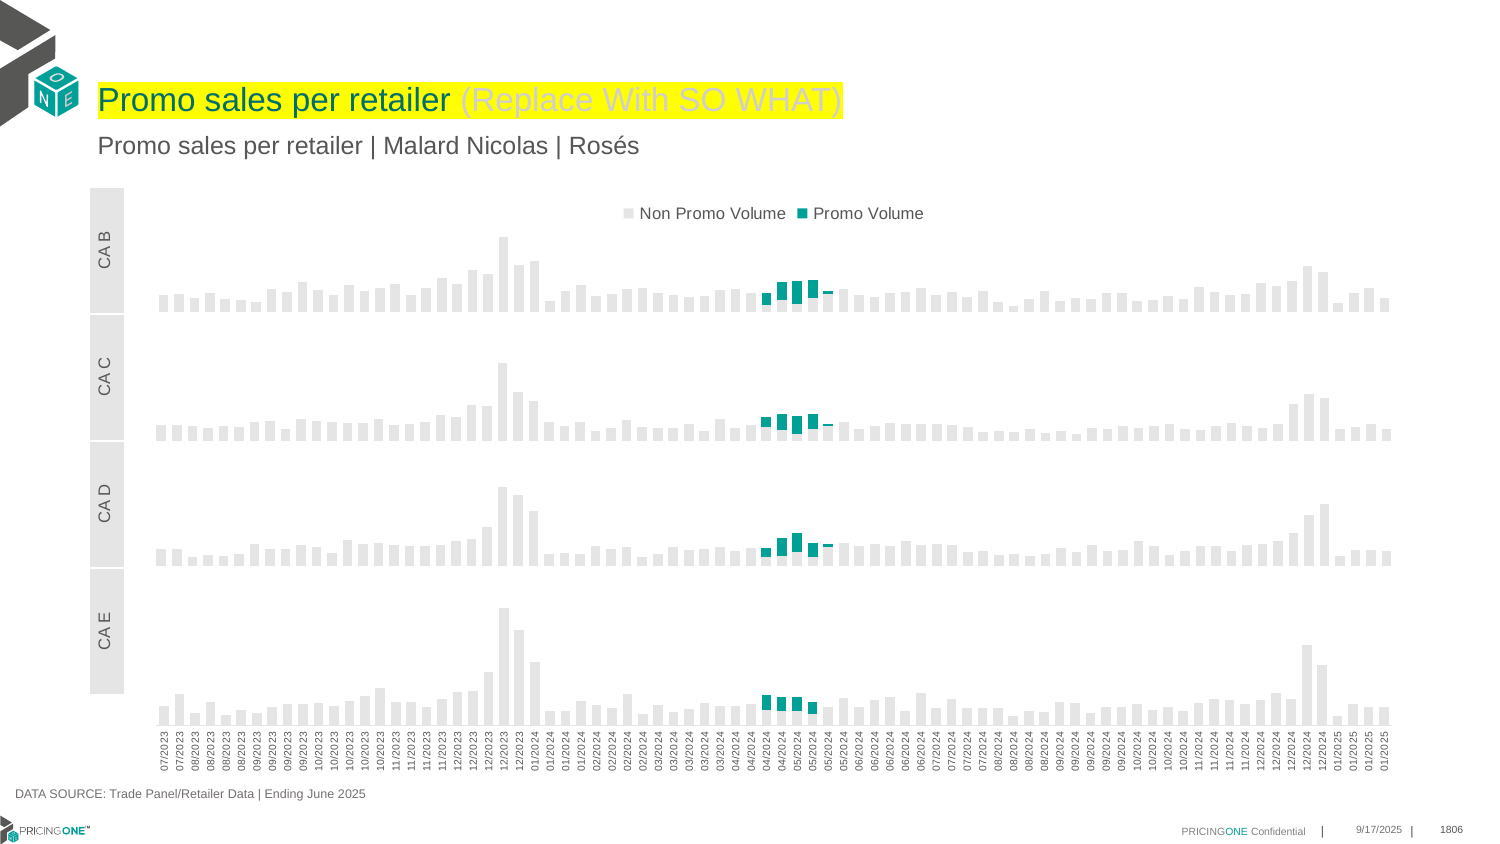

# Promo sales per retailer (Replace With SO WHAT)
Promo sales per retailer | Malard Nicolas | Rosés
| CA B |
| --- |
| CA C |
| CA D |
| CA E |

### Chart

| Category | Non Promo Volume | Promo Volume |
|---|---|---|
| 45130 | 27.0 | 0.0 |
| 45137 | 28.0 | 0.0 |
| 45144 | 22.0 | 0.0 |
| 45151 | 30.0 | 0.0 |
| 45158 | 20.0 | 0.0 |
| 45165 | 19.0 | 0.0 |
| 45172 | 15.0 | 0.0 |
| 45179 | 36.0 | 0.0 |
| 45186 | 31.0 | 0.0 |
| 45193 | 47.0 | 0.0 |
| 45200 | 35.0 | 0.0 |
| 45207 | 27.0 | 0.0 |
| 45214 | 42.0 | 0.0 |
| 45221 | 32.0 | 0.0 |
| 45228 | 37.0 | 0.0 |
| 45235 | 43.0 | 0.0 |
| 45242 | 27.0 | 0.0 |
| 45249 | 37.0 | 0.0 |
| 45256 | 53.0 | 0.0 |
| 45263 | 44.0 | 0.0 |
| 45270 | 66.0 | 0.0 |
| 45277 | 59.0 | 0.0 |
| 45284 | 117.0 | 0.0 |
| 45291 | 74.0 | 0.0 |
| 45298 | 79.0 | 0.0 |
| 45305 | 17.0 | 0.0 |
| 45312 | 33.0 | 0.0 |
| 45319 | 42.0 | 0.0 |
| 45326 | 25.0 | 0.0 |
| 45333 | 28.0 | 0.0 |
| 45340 | 36.0 | 0.0 |
| 45347 | 37.0 | 0.0 |
| 45354 | 29.0 | 0.0 |
| 45361 | 26.0 | 0.0 |
| 45368 | 23.0 | 0.0 |
| 45375 | 25.0 | 0.0 |
| 45382 | 35.0 | 0.0 |
| 45389 | 36.0 | 0.0 |
| 45396 | 29.0 | 0.0 |
| 45403 | 11.0 | 18.0 |
| 45410 | 19.0 | 28.0 |
| 45417 | 12.0 | 36.0 |
| 45424 | 22.0 | 28.0 |
| 45431 | 28.0 | 5.0 |
| 45438 | 36.0 | 0.0 |
| 45445 | 27.0 | 0.0 |
| 45452 | 23.0 | 0.0 |
| 45459 | 30.0 | 0.0 |
| 45466 | 31.0 | 0.0 |
| 45473 | 37.0 | 0.0 |
| 45480 | 27.0 | 0.0 |
| 45487 | 31.0 | 0.0 |
| 45494 | 24.0 | 0.0 |
| 45501 | 32.0 | 0.0 |
| 45508 | 15.0 | 0.0 |
| 45515 | 9.0 | 0.0 |
| 45522 | 21.0 | 0.0 |
| 45529 | 33.0 | 0.0 |
| 45536 | 17.0 | 0.0 |
| 45543 | 22.0 | 0.0 |
| 45550 | 20.0 | 0.0 |
| 45557 | 29.0 | 0.0 |
| 45564 | 29.0 | 0.0 |
| 45571 | 17.0 | 0.0 |
| 45578 | 19.0 | 0.0 |
| 45585 | 25.0 | 0.0 |
| 45592 | 20.0 | 0.0 |
| 45599 | 39.0 | 0.0 |
| 45606 | 31.0 | 0.0 |
| 45613 | 27.0 | 0.0 |
| 45620 | 28.0 | 0.0 |
| 45627 | 45.0 | 0.0 |
| 45634 | 40.0 | 0.0 |
| 45641 | 48.0 | 0.0 |
| 45648 | 72.0 | 0.0 |
| 45655 | 62.0 | 0.0 |
| 45662 | 14.0 | 0.0 |
| 45669 | 30.0 | 0.0 |
| 45676 | 37.0 | 0.0 |
| 45683 | 22.0 | 0.0 |

### Chart

| Category | Non Promo Volume | Promo Volume |
|---|---|---|
| 45130 | 46.0 | 0.0 |
| 45137 | 47.0 | 0.0 |
| 45144 | 42.0 | 0.0 |
| 45151 | 38.0 | 0.0 |
| 45158 | 43.0 | 0.0 |
| 45165 | 41.0 | 0.0 |
| 45172 | 54.0 | 0.0 |
| 45179 | 59.0 | 0.0 |
| 45186 | 34.0 | 0.0 |
| 45193 | 63.0 | 0.0 |
| 45200 | 57.0 | 0.0 |
| 45207 | 55.0 | 0.0 |
| 45214 | 53.0 | 0.0 |
| 45221 | 53.0 | 0.0 |
| 45228 | 63.0 | 0.0 |
| 45235 | 46.0 | 0.0 |
| 45242 | 50.0 | 0.0 |
| 45249 | 56.0 | 0.0 |
| 45256 | 76.0 | 0.0 |
| 45263 | 68.0 | 0.0 |
| 45270 | 102.0 | 0.0 |
| 45277 | 100.0 | 0.0 |
| 45284 | 223.0 | 0.0 |
| 45291 | 140.0 | 0.0 |
| 45298 | 116.0 | 0.0 |
| 45305 | 54.0 | 0.0 |
| 45312 | 44.0 | 0.0 |
| 45319 | 55.0 | 0.0 |
| 45326 | 28.0 | 0.0 |
| 45333 | 38.0 | 0.0 |
| 45340 | 61.0 | 0.0 |
| 45347 | 40.0 | 0.0 |
| 45354 | 37.0 | 0.0 |
| 45361 | 39.0 | 0.0 |
| 45368 | 50.0 | 0.0 |
| 45375 | 30.0 | 0.0 |
| 45382 | 62.0 | 0.0 |
| 45389 | 38.0 | 0.0 |
| 45396 | 47.0 | 0.0 |
| 45403 | 40.0 | 30.0 |
| 45410 | 32.0 | 47.0 |
| 45417 | 22.0 | 50.0 |
| 45424 | 36.0 | 41.0 |
| 45431 | 43.0 | 7.0 |
| 45438 | 56.0 | 0.0 |
| 45445 | 35.0 | 0.0 |
| 45452 | 43.0 | 0.0 |
| 45459 | 52.0 | 0.0 |
| 45466 | 48.0 | 0.0 |
| 45473 | 49.0 | 0.0 |
| 45480 | 49.0 | 0.0 |
| 45487 | 45.0 | 0.0 |
| 45494 | 41.0 | 0.0 |
| 45501 | 25.0 | 0.0 |
| 45508 | 29.0 | 0.0 |
| 45515 | 25.0 | 0.0 |
| 45522 | 36.0 | 0.0 |
| 45529 | 23.0 | 0.0 |
| 45536 | 28.0 | 0.0 |
| 45543 | 21.0 | 0.0 |
| 45550 | 38.0 | 0.0 |
| 45557 | 35.0 | 0.0 |
| 45564 | 44.0 | 0.0 |
| 45571 | 38.0 | 0.0 |
| 45578 | 44.0 | 0.0 |
| 45585 | 48.0 | 0.0 |
| 45592 | 36.0 | 0.0 |
| 45599 | 32.0 | 0.0 |
| 45606 | 44.0 | 0.0 |
| 45613 | 52.0 | 0.0 |
| 45620 | 42.0 | 0.0 |
| 45627 | 39.0 | 0.0 |
| 45634 | 50.0 | 0.0 |
| 45641 | 105.0 | 0.0 |
| 45648 | 134.0 | 0.0 |
| 45655 | 122.0 | 0.0 |
| 45662 | 35.0 | 0.0 |
| 45669 | 41.0 | 0.0 |
| 45676 | 48.0 | 0.0 |
| 45683 | 35.0 | 0.0 |

### Chart

| Category | Non Promo Volume | Promo Volume |
|---|---|---|
| 45130 | 36.0 | 0.0 |
| 45137 | 36.0 | 0.0 |
| 45144 | 18.0 | 0.0 |
| 45151 | 24.0 | 0.0 |
| 45158 | 21.0 | 0.0 |
| 45165 | 25.0 | 0.0 |
| 45172 | 45.0 | 0.0 |
| 45179 | 36.0 | 0.0 |
| 45186 | 35.0 | 0.0 |
| 45193 | 44.0 | 0.0 |
| 45200 | 40.0 | 0.0 |
| 45207 | 28.0 | 0.0 |
| 45214 | 54.0 | 0.0 |
| 45221 | 45.0 | 0.0 |
| 45228 | 47.0 | 0.0 |
| 45235 | 44.0 | 0.0 |
| 45242 | 41.0 | 0.0 |
| 45249 | 41.0 | 0.0 |
| 45256 | 43.0 | 0.0 |
| 45263 | 52.0 | 0.0 |
| 45270 | 56.0 | 0.0 |
| 45277 | 81.0 | 0.0 |
| 45284 | 163.0 | 0.0 |
| 45291 | 147.0 | 0.0 |
| 45298 | 114.0 | 0.0 |
| 45305 | 25.0 | 0.0 |
| 45312 | 28.0 | 0.0 |
| 45319 | 26.0 | 0.0 |
| 45326 | 42.0 | 0.0 |
| 45333 | 36.0 | 0.0 |
| 45340 | 40.0 | 0.0 |
| 45347 | 18.0 | 0.0 |
| 45354 | 26.0 | 0.0 |
| 45361 | 39.0 | 0.0 |
| 45368 | 33.0 | 0.0 |
| 45375 | 36.0 | 0.0 |
| 45382 | 39.0 | 0.0 |
| 45389 | 31.0 | 0.0 |
| 45396 | 37.0 | 0.0 |
| 45403 | 19.0 | 18.0 |
| 45410 | 20.0 | 38.0 |
| 45417 | 29.0 | 39.0 |
| 45424 | 19.0 | 28.0 |
| 45431 | 40.0 | 5.0 |
| 45438 | 47.0 | 0.0 |
| 45445 | 41.0 | 0.0 |
| 45452 | 46.0 | 0.0 |
| 45459 | 42.0 | 0.0 |
| 45466 | 51.0 | 0.0 |
| 45473 | 44.0 | 0.0 |
| 45480 | 46.0 | 0.0 |
| 45487 | 43.0 | 0.0 |
| 45494 | 29.0 | 0.0 |
| 45501 | 32.0 | 0.0 |
| 45508 | 23.0 | 0.0 |
| 45515 | 26.0 | 0.0 |
| 45522 | 22.0 | 0.0 |
| 45529 | 26.0 | 0.0 |
| 45536 | 38.0 | 0.0 |
| 45543 | 30.0 | 0.0 |
| 45550 | 44.0 | 0.0 |
| 45557 | 31.0 | 0.0 |
| 45564 | 34.0 | 0.0 |
| 45571 | 51.0 | 0.0 |
| 45578 | 42.0 | 0.0 |
| 45585 | 24.0 | 0.0 |
| 45592 | 32.0 | 0.0 |
| 45599 | 41.0 | 0.0 |
| 45606 | 42.0 | 0.0 |
| 45613 | 32.0 | 0.0 |
| 45620 | 43.0 | 0.0 |
| 45627 | 46.0 | 0.0 |
| 45634 | 51.0 | 0.0 |
| 45641 | 68.0 | 0.0 |
| 45648 | 106.0 | 0.0 |
| 45655 | 127.0 | 0.0 |
| 45662 | 22.0 | 0.0 |
| 45669 | 33.0 | 0.0 |
| 45676 | 34.0 | 0.0 |
| 45683 | 31.0 | 0.0 |

### Chart

| Category | Non Promo Volume | Promo Volume |
|---|---|---|
| 45130 | 35.0 | 0.0 |
| 45137 | 56.0 | 0.0 |
| 45144 | 23.0 | 0.0 |
| 45151 | 43.0 | 0.0 |
| 45158 | 19.0 | 0.0 |
| 45165 | 27.0 | 0.0 |
| 45172 | 23.0 | 0.0 |
| 45179 | 33.0 | 0.0 |
| 45186 | 39.0 | 0.0 |
| 45193 | 39.0 | 0.0 |
| 45200 | 41.0 | 0.0 |
| 45207 | 35.0 | 0.0 |
| 45214 | 44.0 | 0.0 |
| 45221 | 53.0 | 0.0 |
| 45228 | 67.0 | 0.0 |
| 45235 | 42.0 | 0.0 |
| 45242 | 42.0 | 0.0 |
| 45249 | 34.0 | 0.0 |
| 45256 | 48.0 | 0.0 |
| 45263 | 60.0 | 0.0 |
| 45270 | 62.0 | 0.0 |
| 45277 | 97.0 | 0.0 |
| 45284 | 212.0 | 0.0 |
| 45291 | 172.0 | 0.0 |
| 45298 | 114.0 | 0.0 |
| 45305 | 25.0 | 0.0 |
| 45312 | 26.0 | 0.0 |
| 45319 | 44.0 | 0.0 |
| 45326 | 36.0 | 0.0 |
| 45333 | 31.0 | 0.0 |
| 45340 | 56.0 | 0.0 |
| 45347 | 20.0 | 0.0 |
| 45354 | 37.0 | 0.0 |
| 45361 | 24.0 | 0.0 |
| 45368 | 29.0 | 0.0 |
| 45375 | 40.0 | 0.0 |
| 45382 | 35.0 | 0.0 |
| 45389 | 35.0 | 0.0 |
| 45396 | 39.0 | 0.0 |
| 45403 | 28.0 | 26.0 |
| 45410 | 25.0 | 27.0 |
| 45417 | 26.0 | 26.0 |
| 45424 | 21.0 | 21.0 |
| 45431 | 33.0 | 0.0 |
| 45438 | 49.0 | 0.0 |
| 45445 | 33.0 | 0.0 |
| 45452 | 45.0 | 0.0 |
| 45459 | 52.0 | 0.0 |
| 45466 | 26.0 | 0.0 |
| 45473 | 59.0 | 0.0 |
| 45480 | 32.0 | 0.0 |
| 45487 | 48.0 | 0.0 |
| 45494 | 32.0 | 0.0 |
| 45501 | 31.0 | 0.0 |
| 45508 | 31.0 | 0.0 |
| 45515 | 17.0 | 0.0 |
| 45522 | 25.0 | 0.0 |
| 45529 | 24.0 | 0.0 |
| 45536 | 43.0 | 0.0 |
| 45543 | 41.0 | 0.0 |
| 45550 | 22.0 | 0.0 |
| 45557 | 33.0 | 0.0 |
| 45564 | 33.0 | 0.0 |
| 45571 | 39.0 | 0.0 |
| 45578 | 28.0 | 0.0 |
| 45585 | 33.0 | 0.0 |
| 45592 | 26.0 | 0.0 |
| 45599 | 41.0 | 0.0 |
| 45606 | 48.0 | 0.0 |
| 45613 | 46.0 | 0.0 |
| 45620 | 38.0 | 0.0 |
| 45627 | 46.0 | 0.0 |
| 45634 | 58.0 | 0.0 |
| 45641 | 48.0 | 0.0 |
| 45648 | 146.0 | 0.0 |
| 45655 | 109.0 | 0.0 |
| 45662 | 17.0 | 0.0 |
| 45669 | 39.0 | 0.0 |
| 45676 | 34.0 | 0.0 |
| 45683 | 33.0 | 0.0 |
DATA SOURCE: Trade Panel/Retailer Data | Ending June 2025

9/17/2025
1806